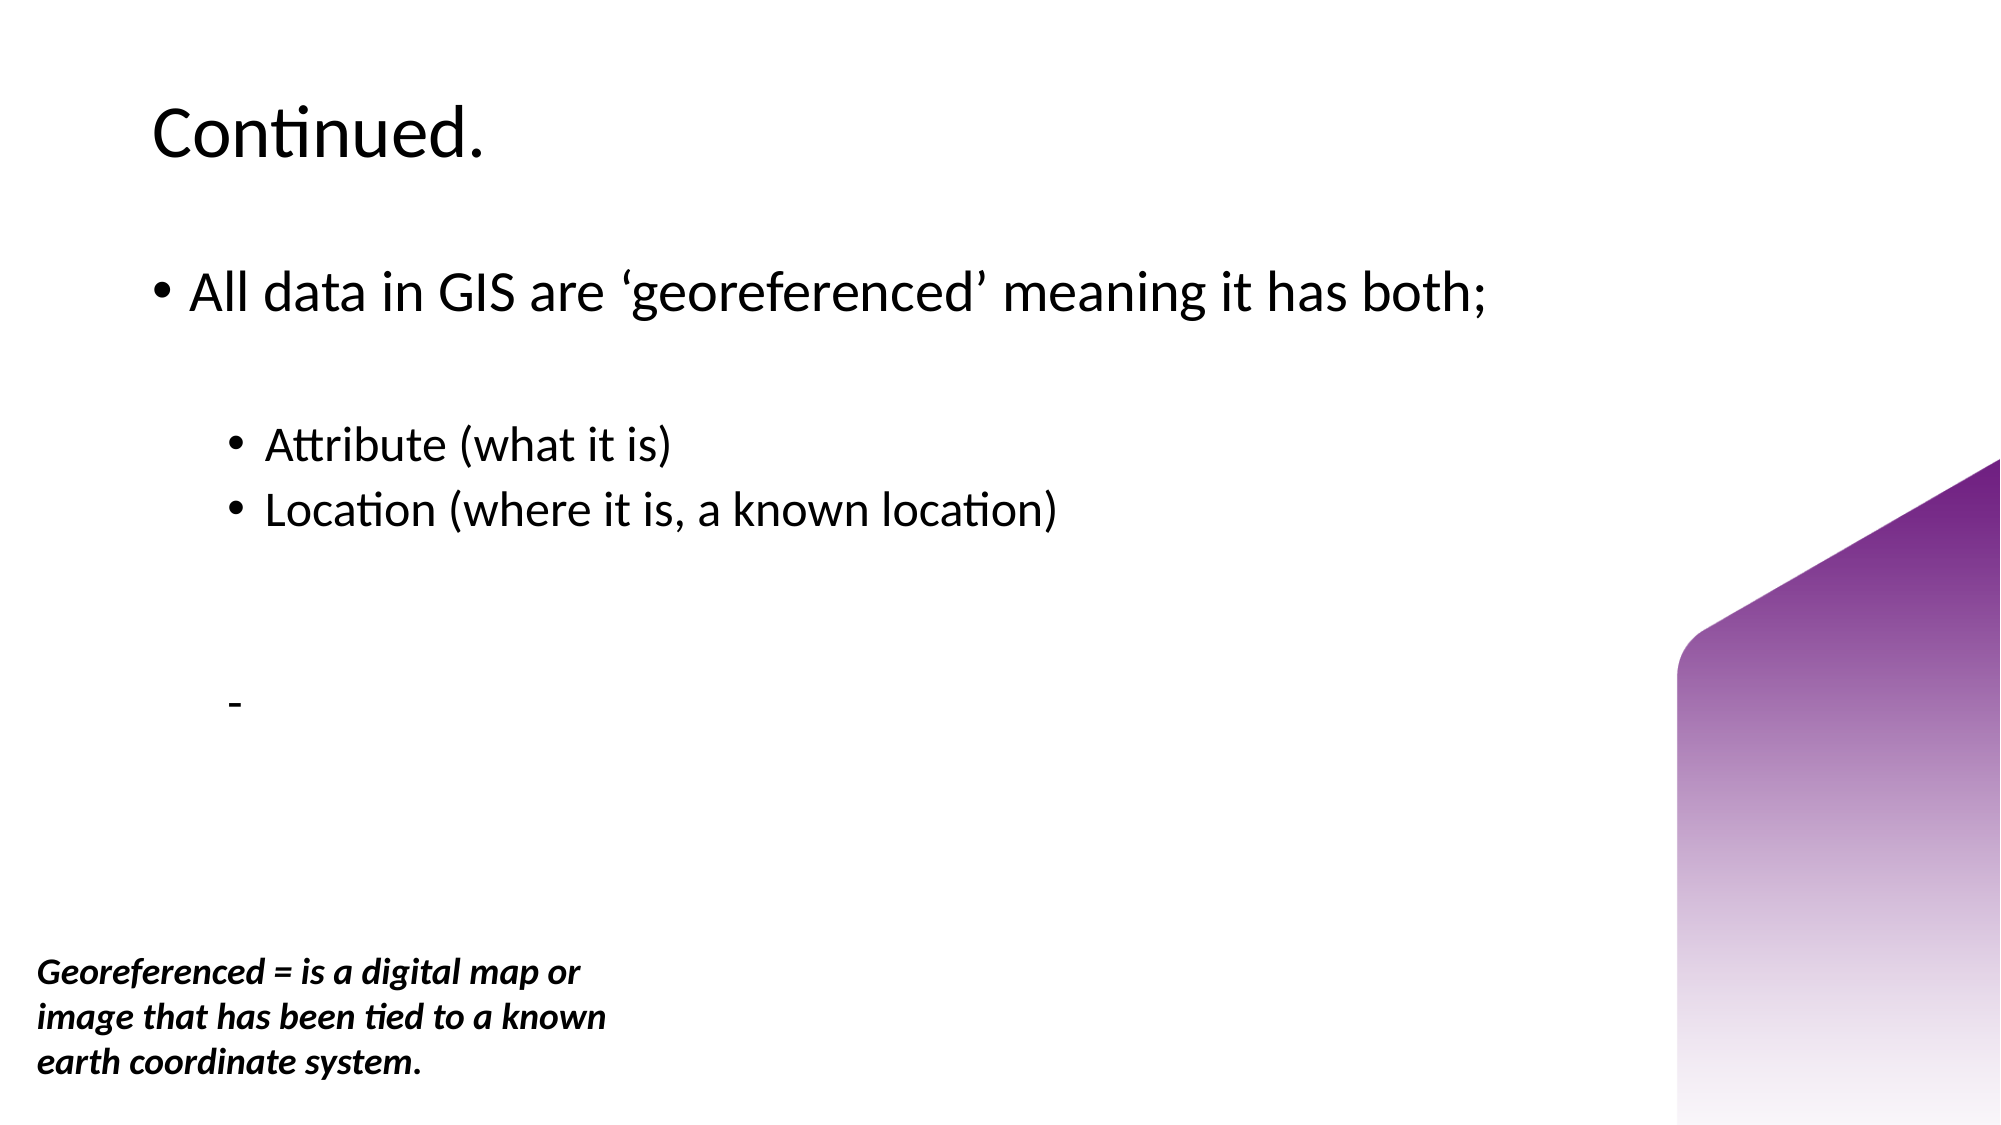

# Continued.
All data in GIS are ‘georeferenced’ meaning it has both;

Attribute (what it is)
Location (where it is, a known location)

-
Georeferenced = is a digital map or image that has been tied to a known earth coordinate system.